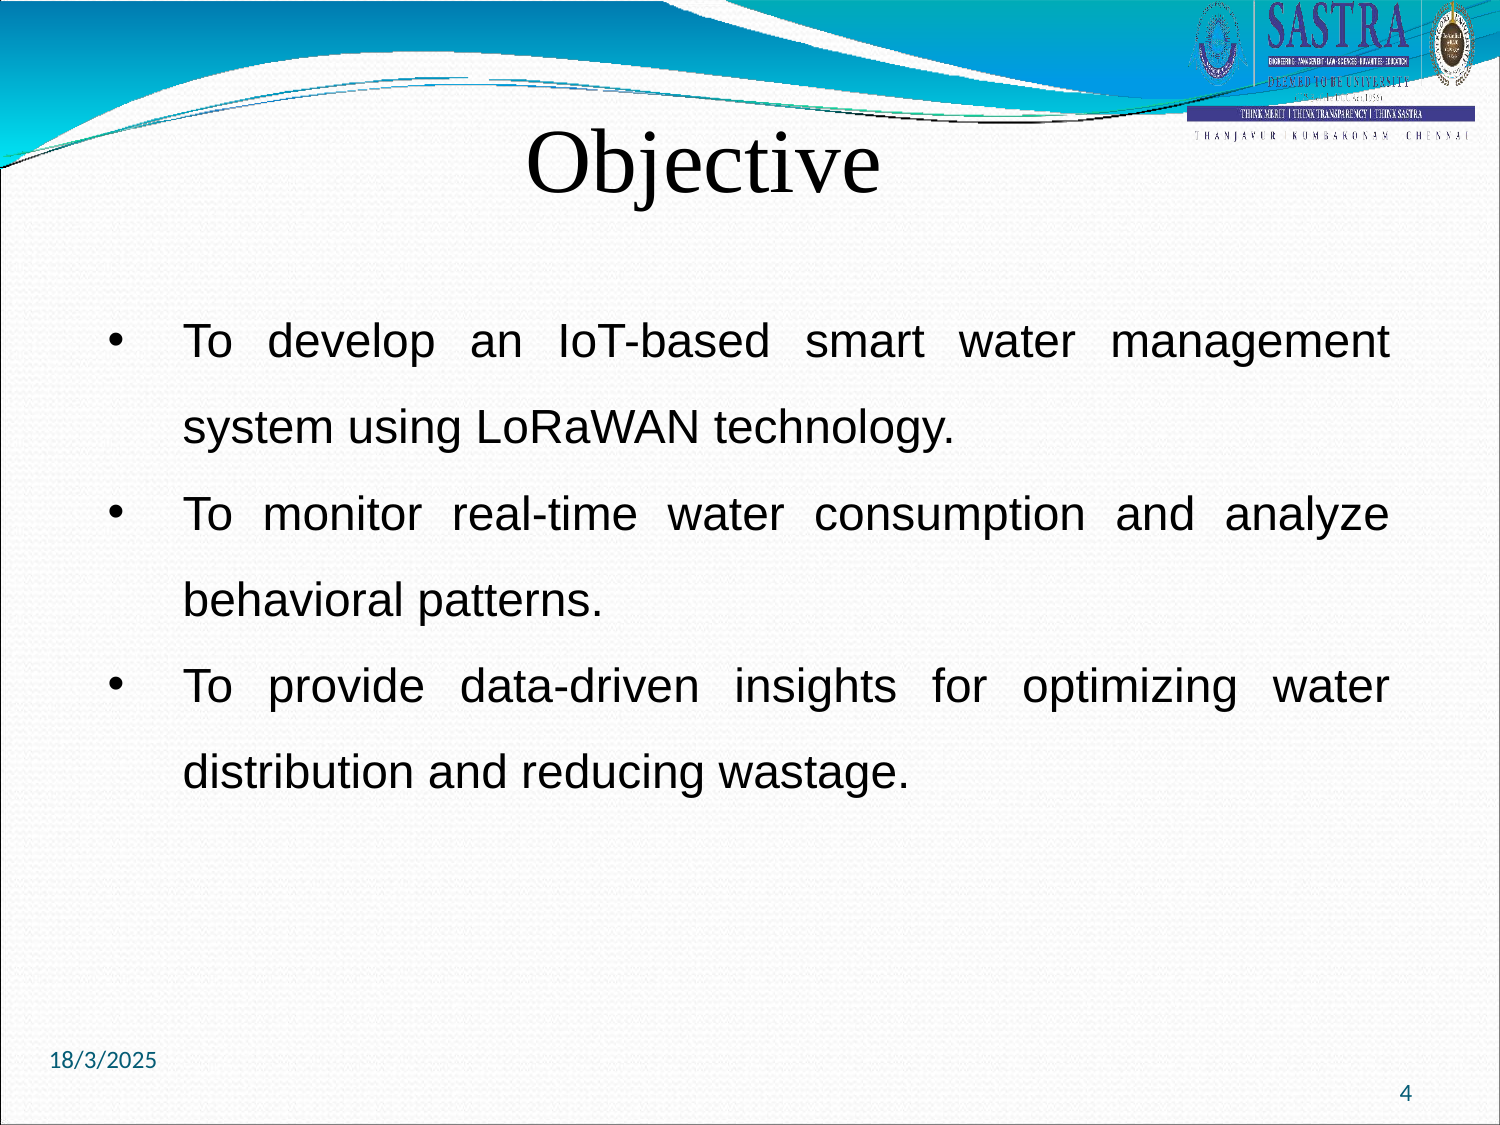

# Objective
To develop an IoT-based smart water management system using LoRaWAN technology.
To monitor real-time water consumption and analyze behavioral patterns.
To provide data-driven insights for optimizing water distribution and reducing wastage.

18/3/2025

4